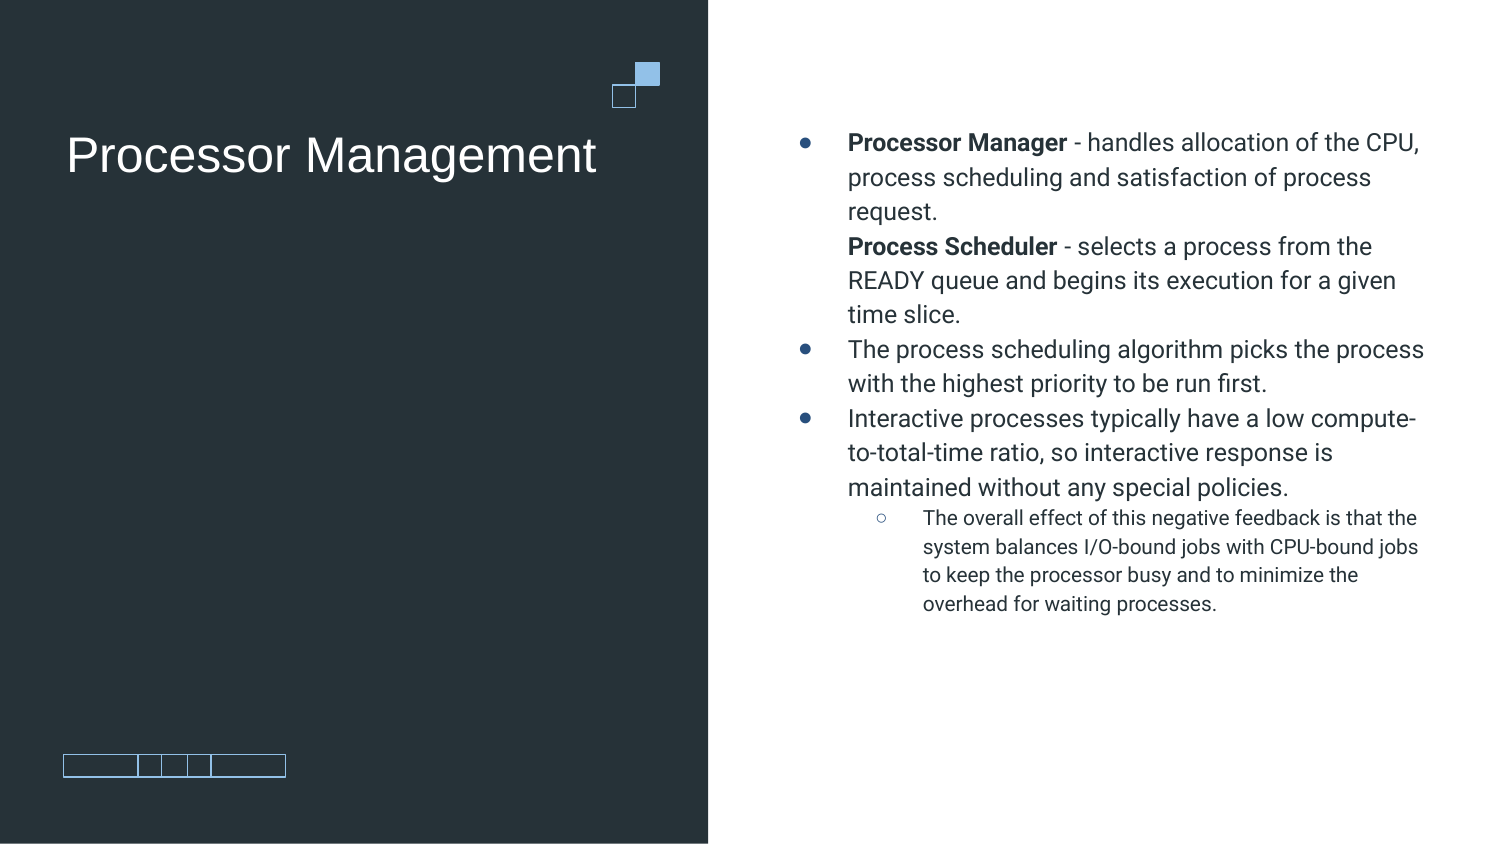

Processor Manager - handles allocation of the CPU, process scheduling and satisfaction of process request.
Process Scheduler - selects a process from the READY queue and begins its execution for a given time slice.
The process scheduling algorithm picks the process with the highest priority to be run first.
Interactive processes typically have a low compute-to-total-time ratio, so interactive response is maintained without any special policies.
The overall effect of this negative feedback is that the system balances I/O-bound jobs with CPU-bound jobs to keep the processor busy and to minimize the overhead for waiting processes.

# Processor Management